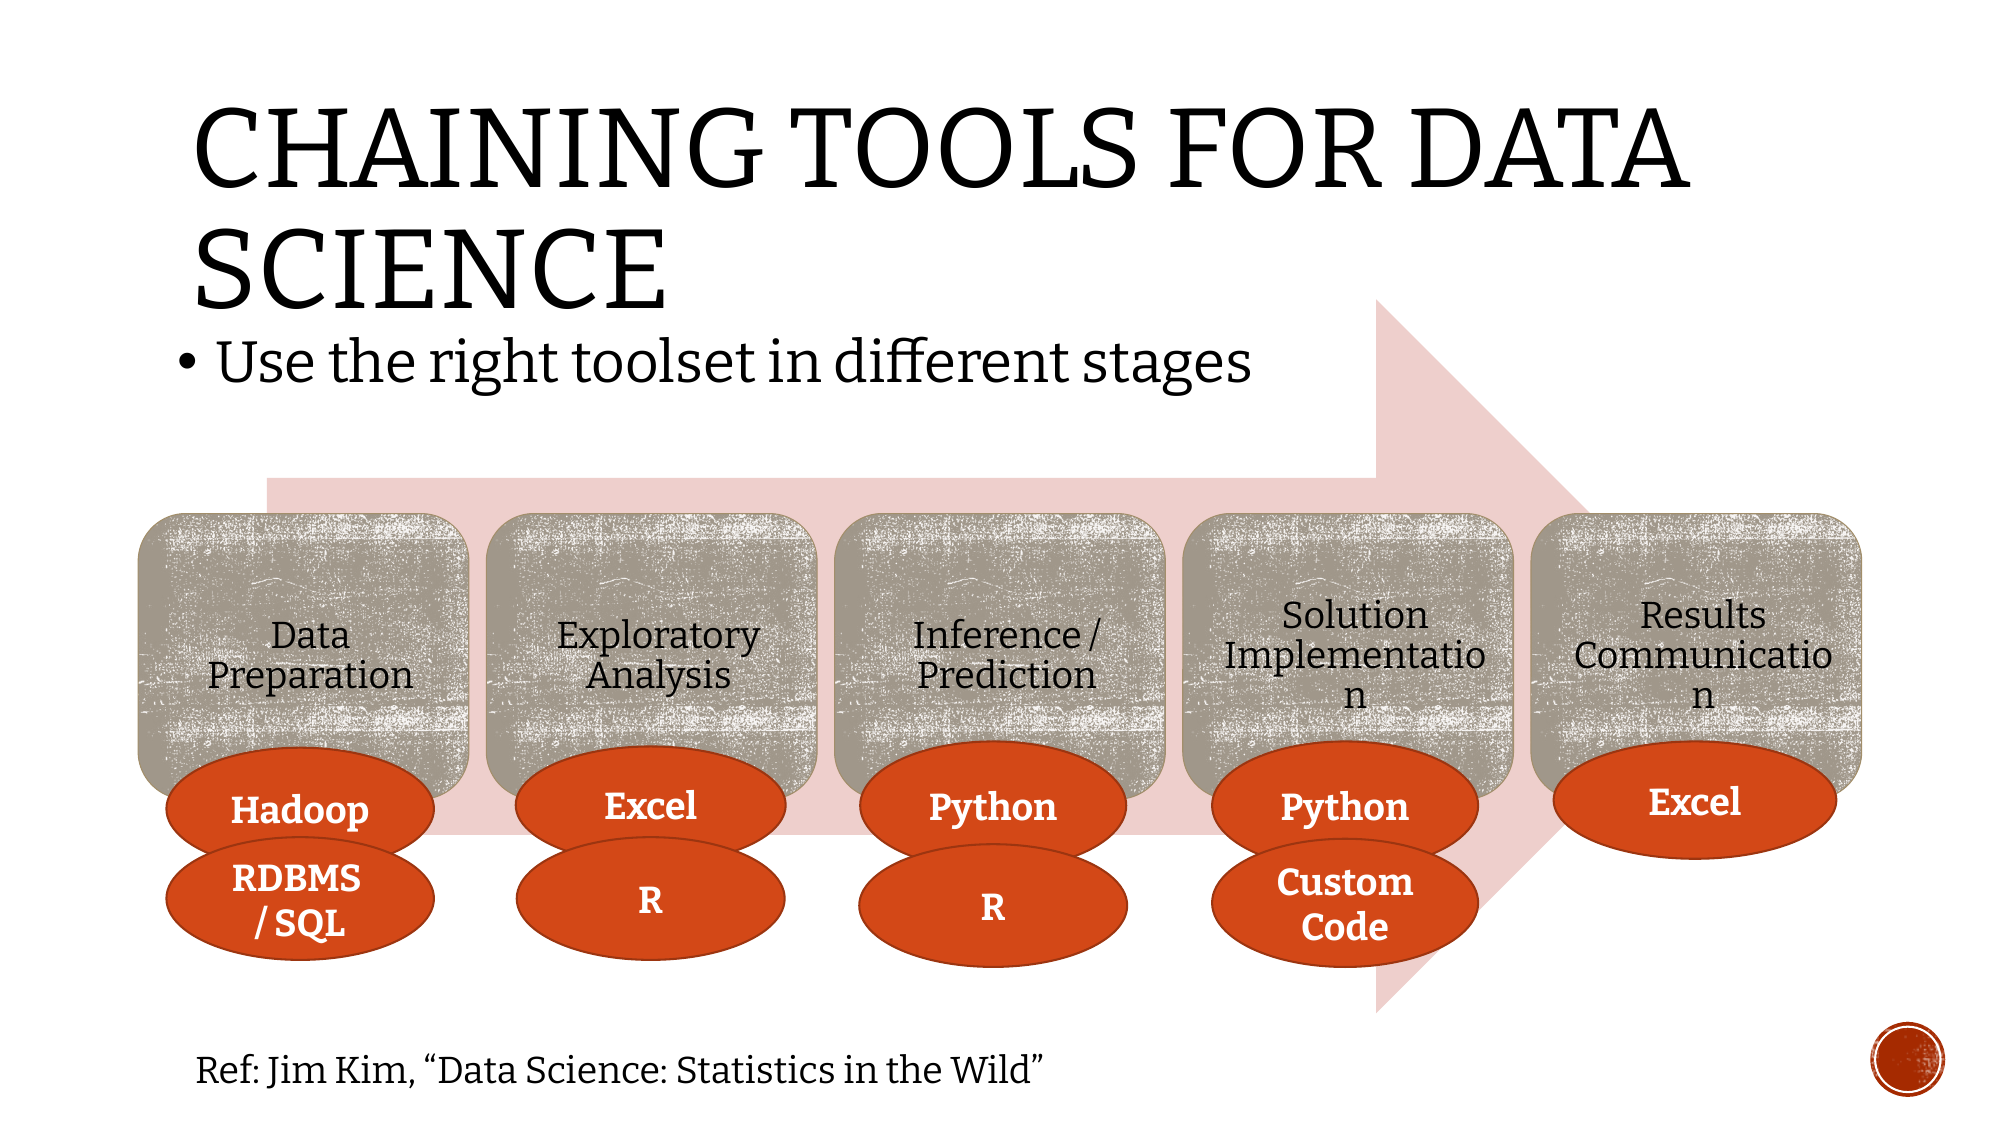

# Chaining Tools for Data Science
Data Preparation
Exploratory Analysis
Inference / Prediction
Solution Implementation
Results Communication
Use the right toolset in different stages
Python
Python
Excel
Excel
Hadoop
RDBMS
/ SQL
R
Custom
Code
R
Ref: Jim Kim, “Data Science: Statistics in the Wild”